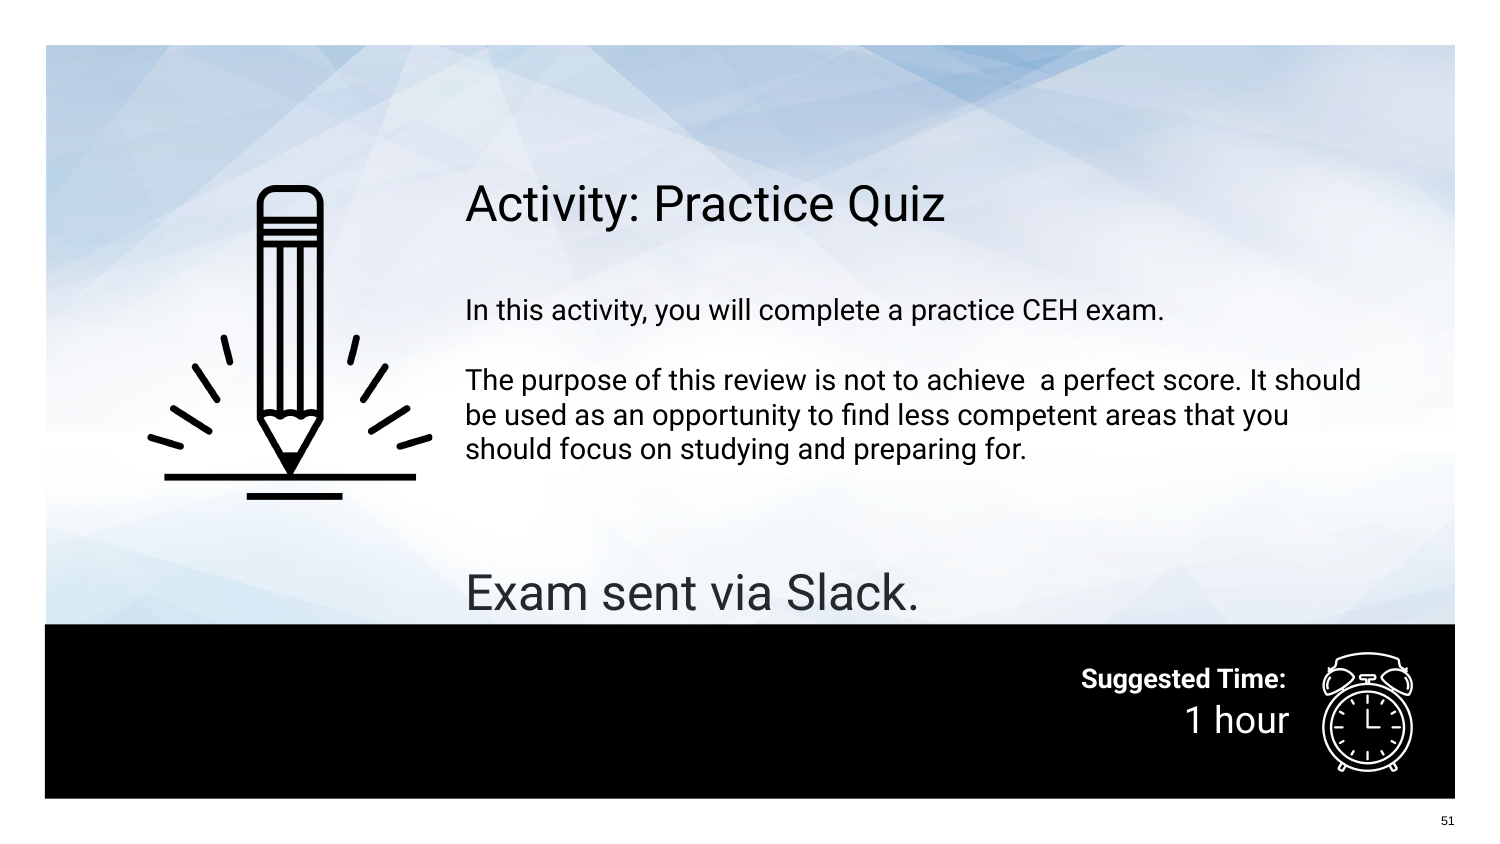

Activity: Practice Quiz

In this activity, you will complete a practice CEH exam.

The purpose of this review is not to achieve  a perfect score. It should be used as an opportunity to find less competent areas that you should focus on studying and preparing for.

Exam sent via Slack.
# 1 hour

51